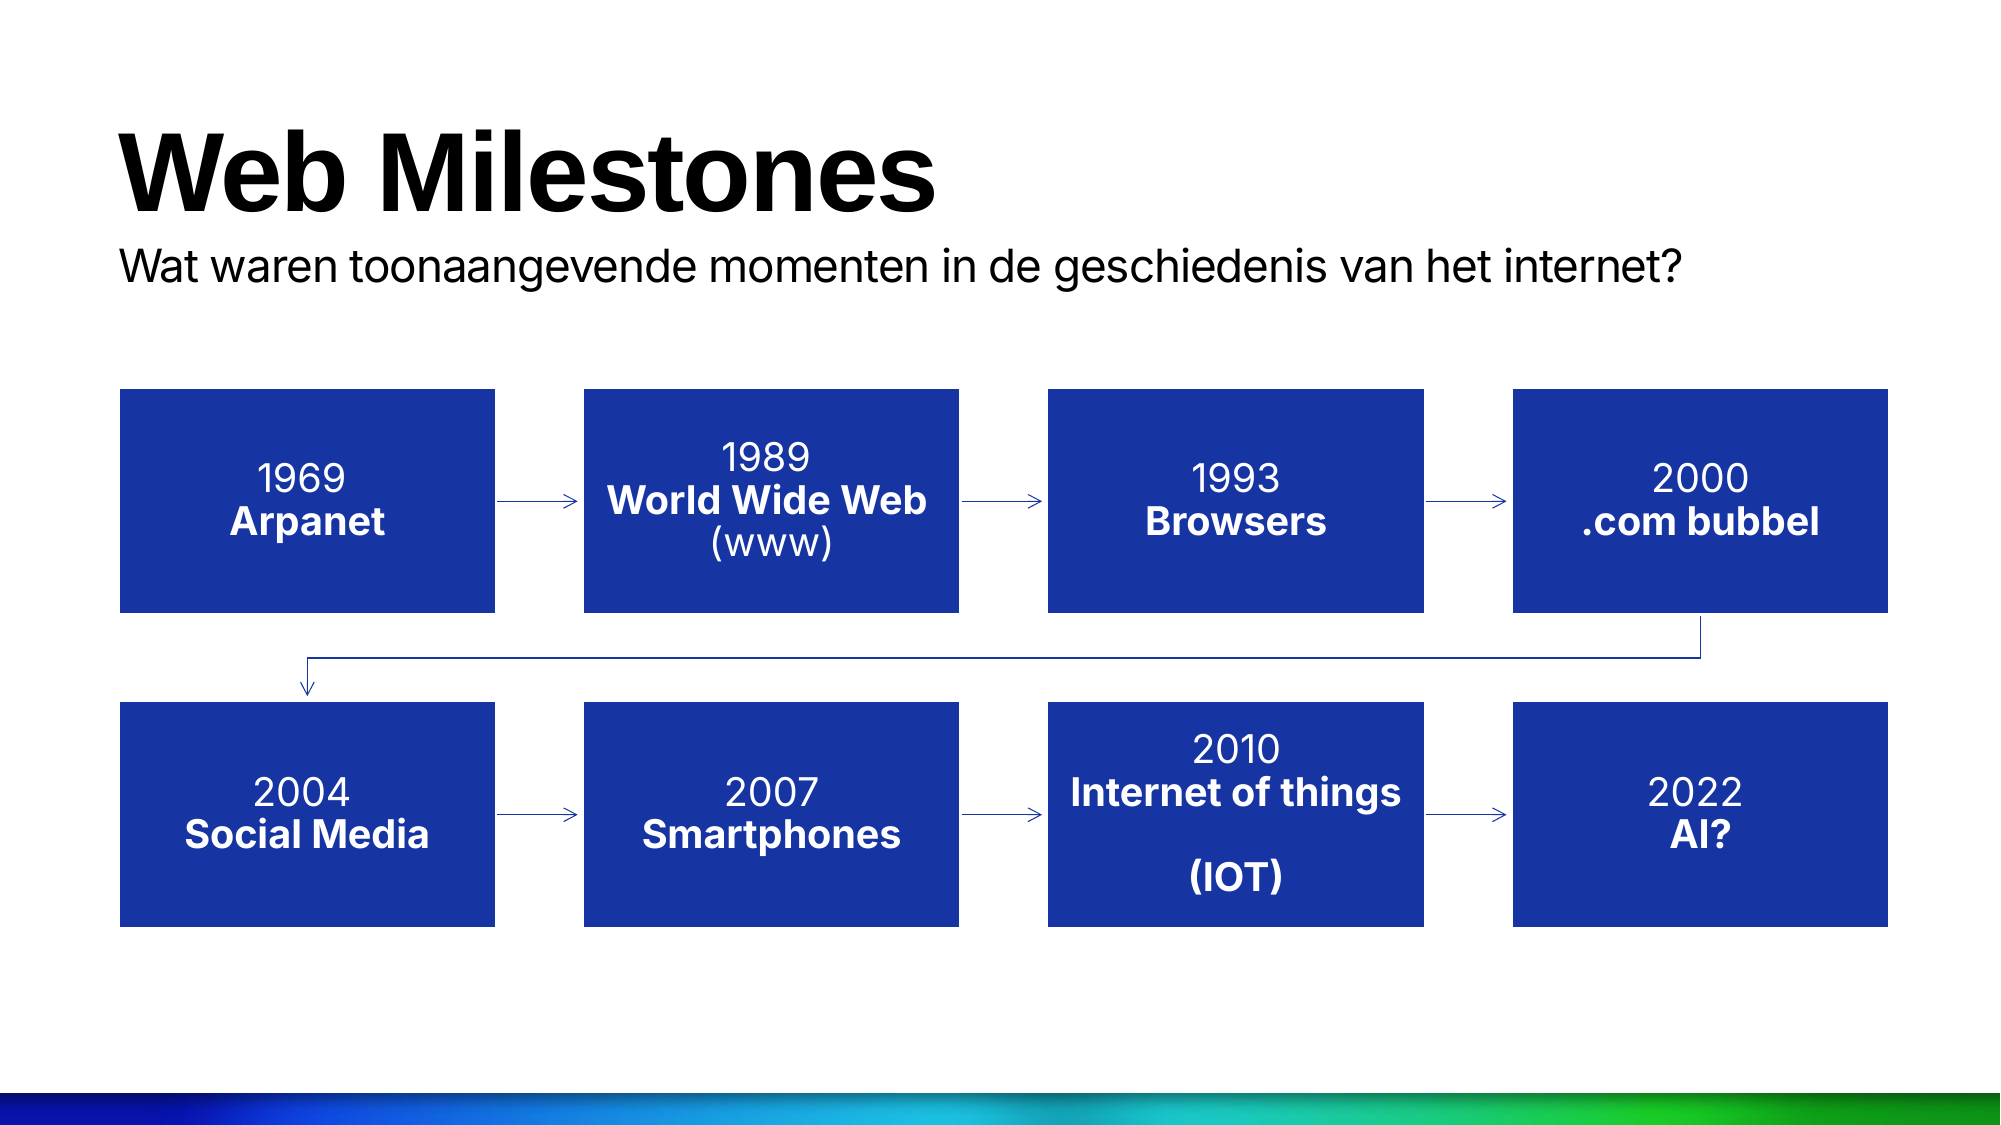

# Web Milestones
Wat waren toonaangevende momenten in de geschiedenis van het internet?

1969
Arpanet

1989
World Wide Web
(www)

1993
Browsers

2000
.com bubbel

2004
Social Media

2007
Smartphones

2010
Internet of things
(IOT)
2022
AI?